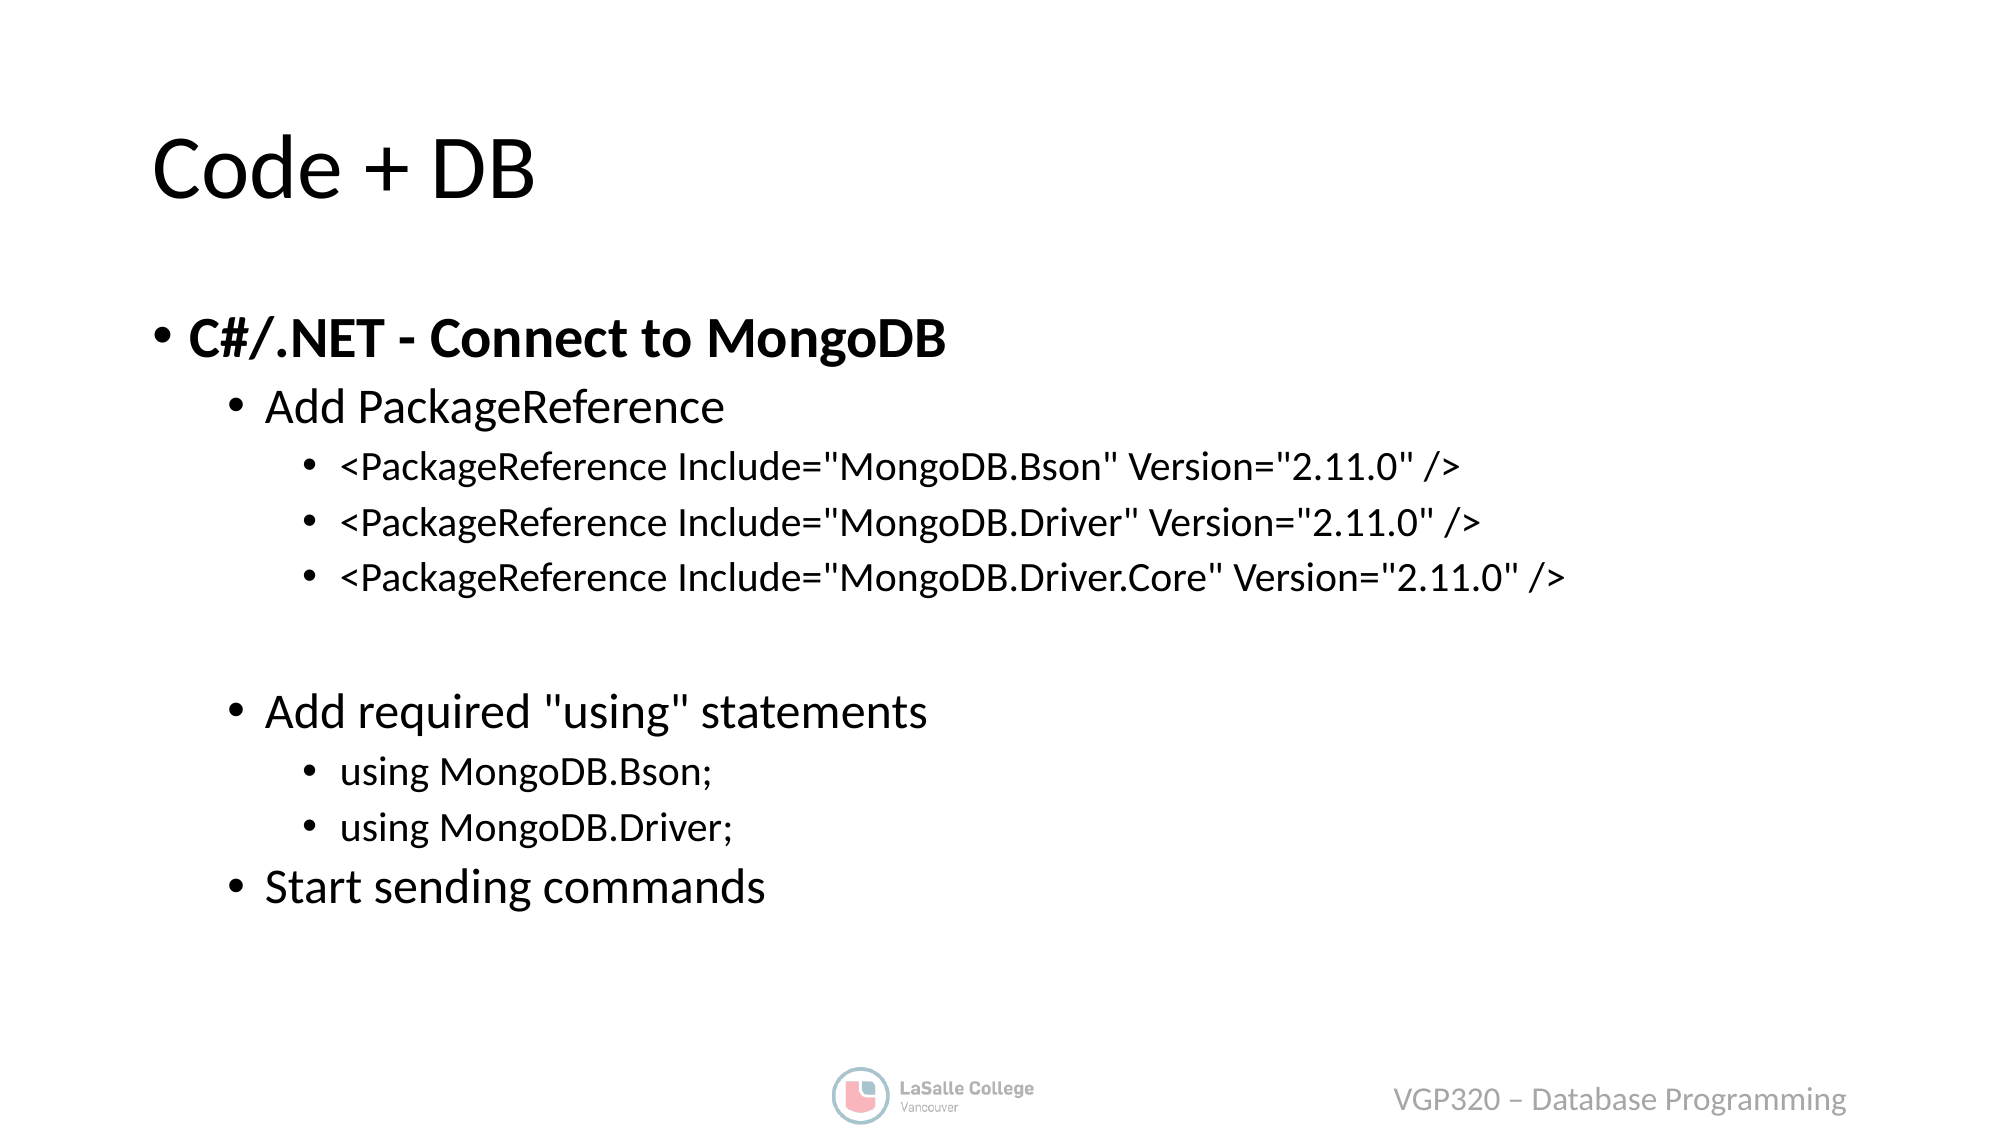

# Code + DB
C#/.NET - Connect to MongoDB
Add PackageReference
<PackageReference Include="MongoDB.Bson" Version="2.11.0" />
<PackageReference Include="MongoDB.Driver" Version="2.11.0" />
<PackageReference Include="MongoDB.Driver.Core" Version="2.11.0" />

Add required "using" statements
using MongoDB.Bson;
using MongoDB.Driver;
Start sending commands